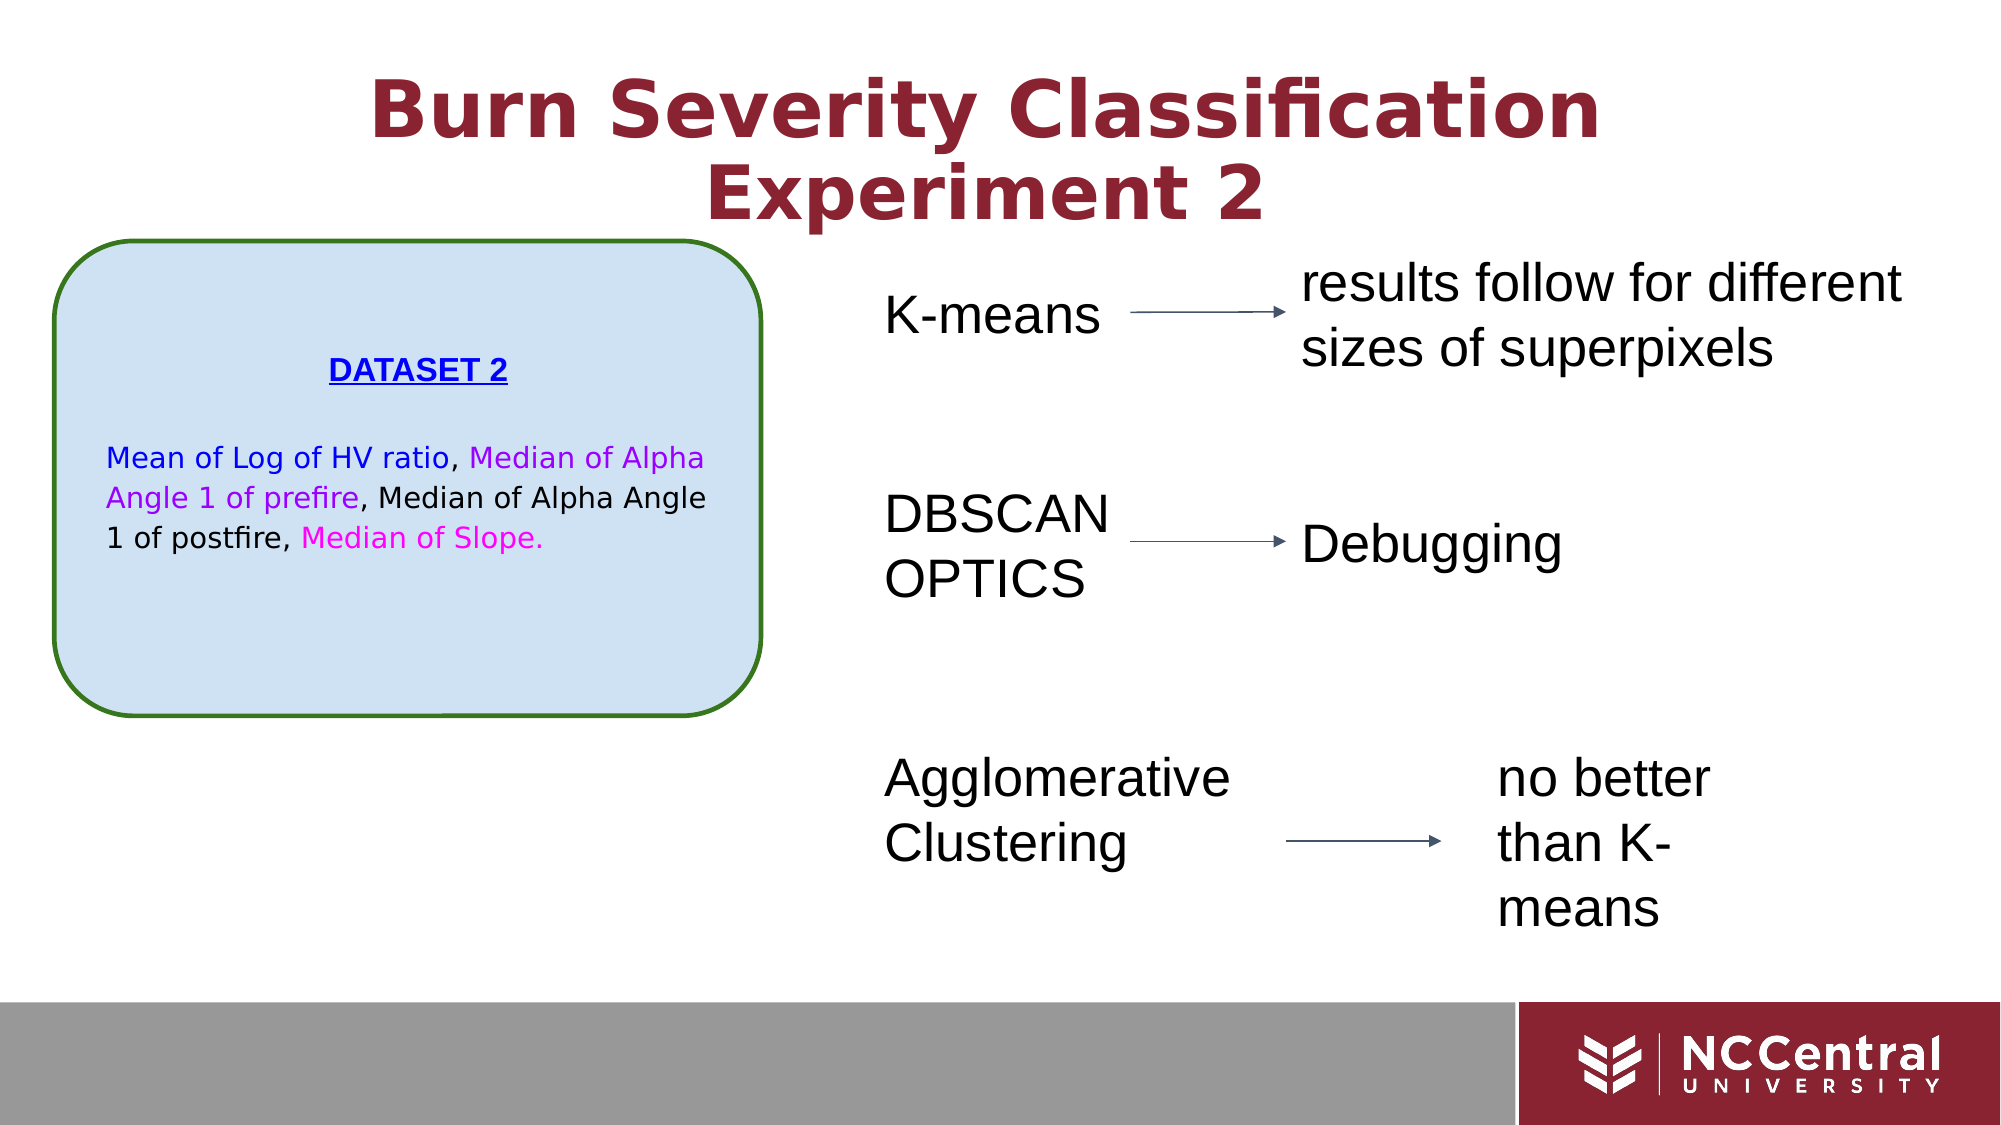

# Burn Severity Classification Experiment 2

results follow for different sizes of superpixels

K-means
DATASET 2

Mean of Log of HV ratio, Median of Alpha Angle 1 of prefire, Median of Alpha Angle 1 of postfire, Median of Slope.
DBSCAN
OPTICS
Debugging
Agglomerative Clustering
no better than K-means